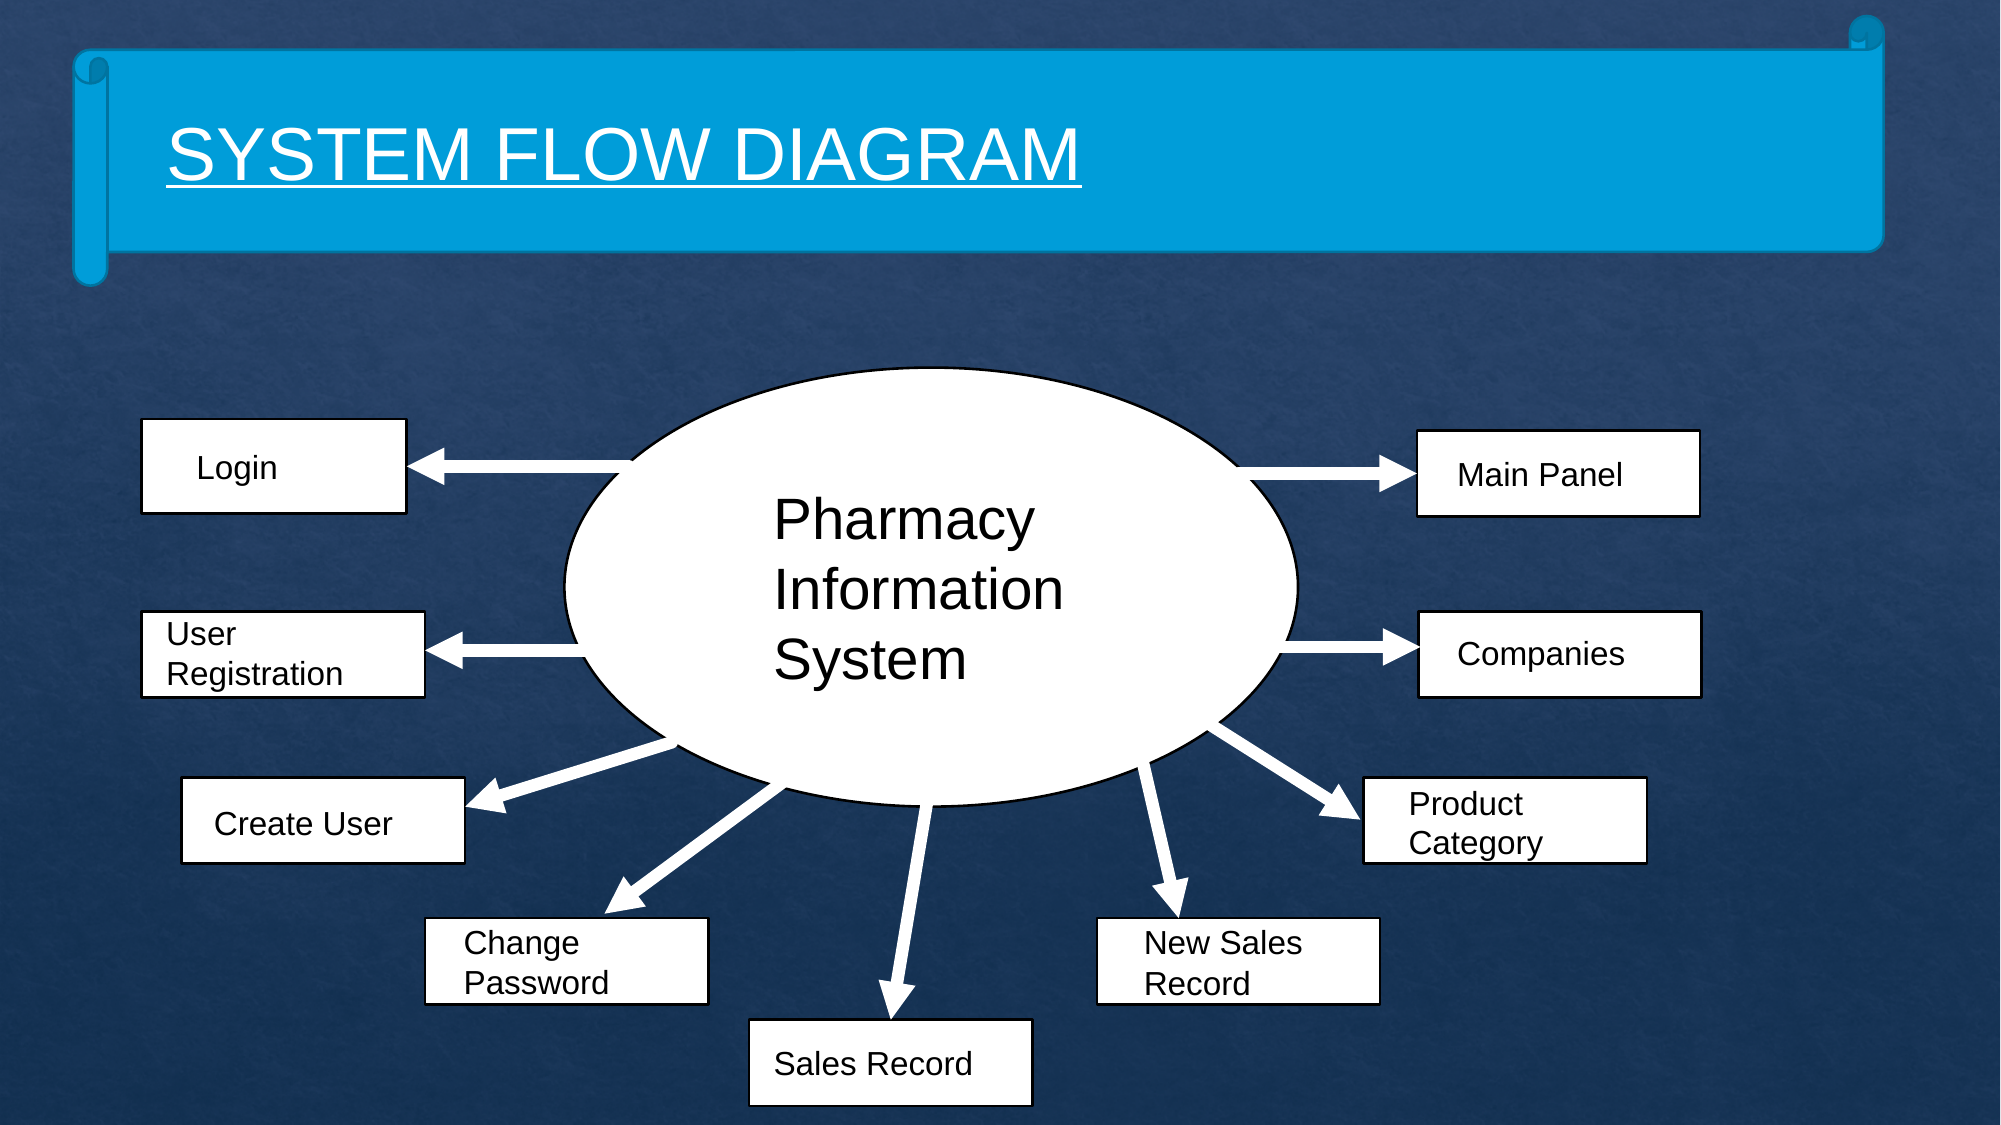

SYSTEM FLOW DIAGRAM

Login
Main Panel
Pharmacy Information System
User Registration

Companies
Product Category

Create User
Change Password
New Sales Record

Sales Record